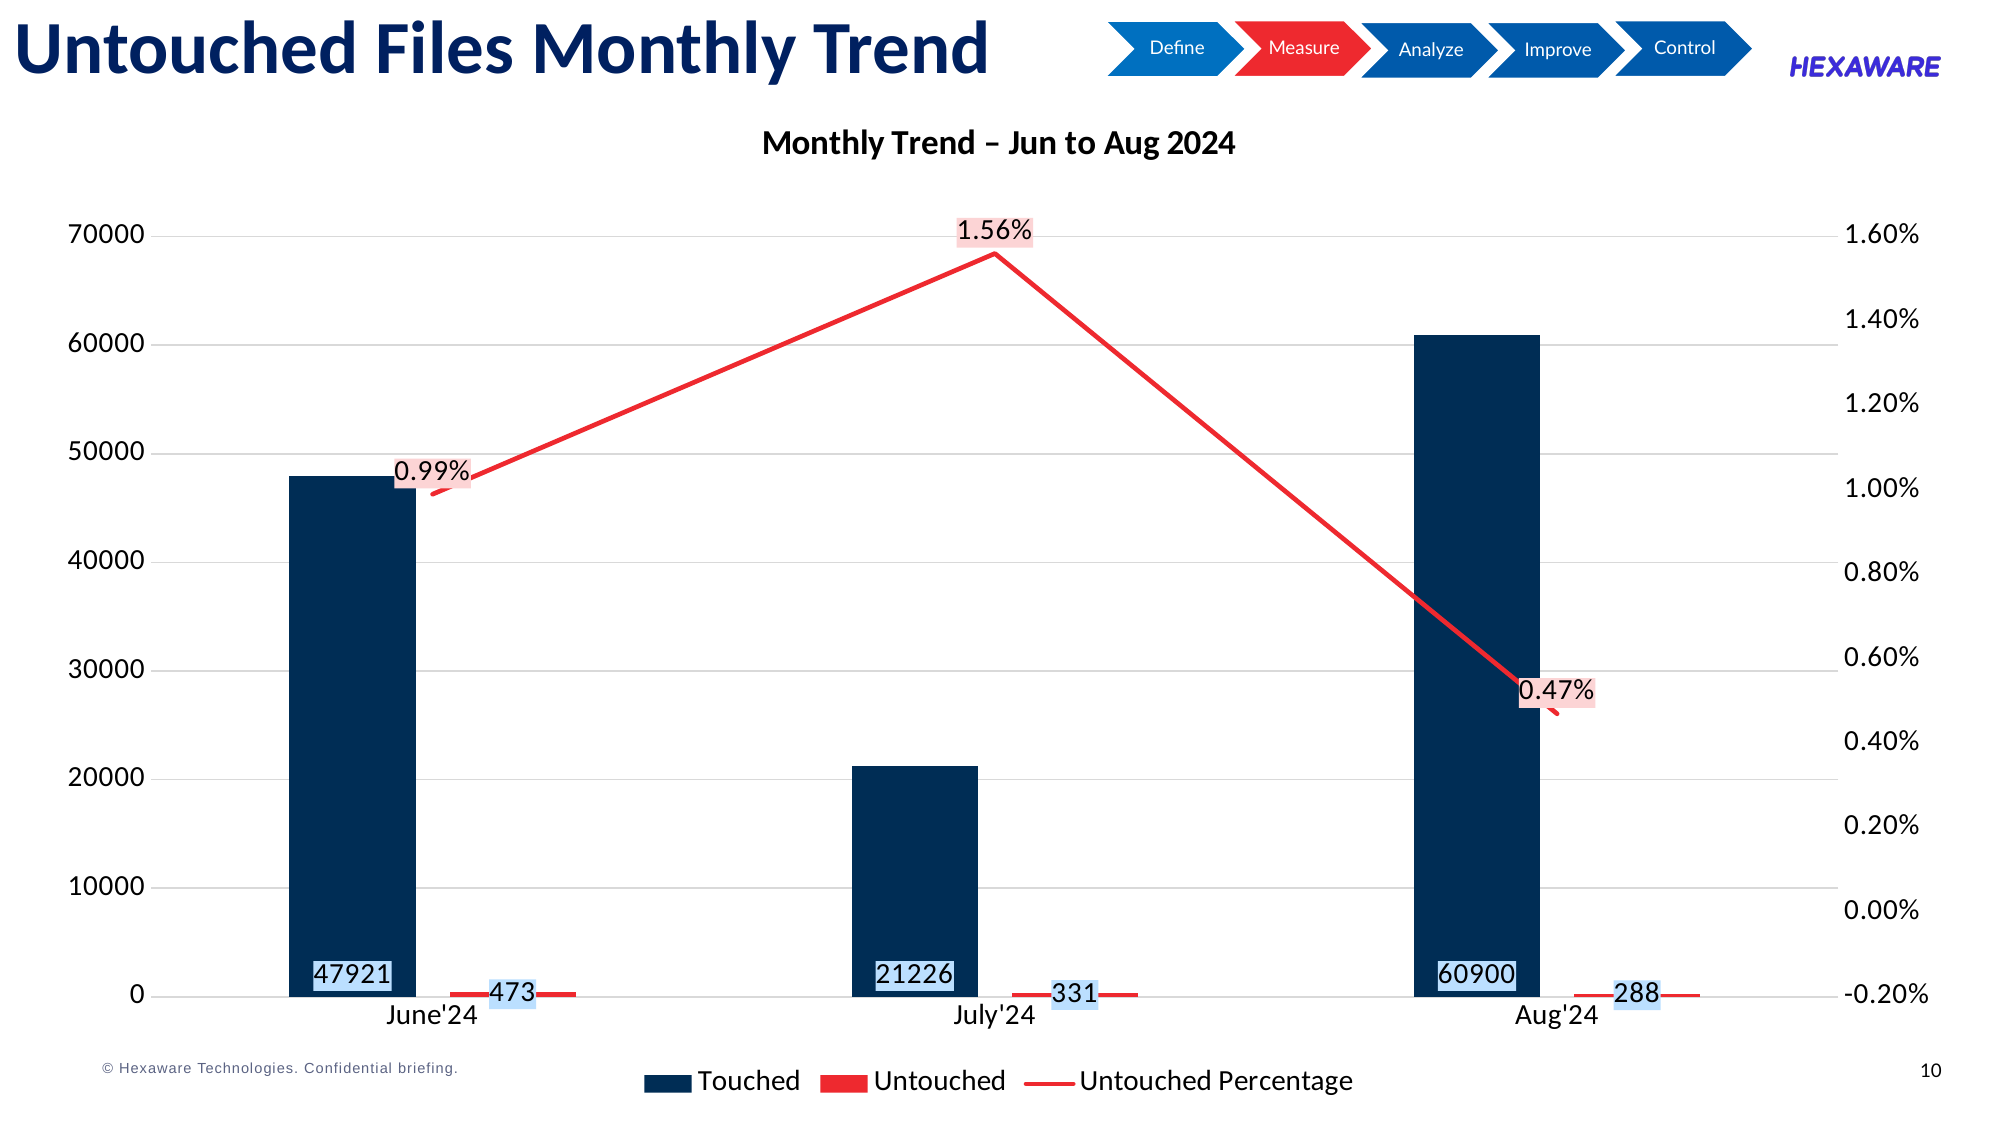

Untouched Files Monthly Trend
Define
Measure
Analyze
Improve
Control

### Chart: Monthly Trend – Jun to Aug 2024

| Category | Touched | Untouched | Untouched Percentage |
|---|---|---|---|
| June'24 | 47921.0 | 473.0 | 0.0099 |
| July'24 | 21226.0 | 331.0 | 0.0156 |
| Aug'24 | 60900.0 | 288.0 | 0.0047 |